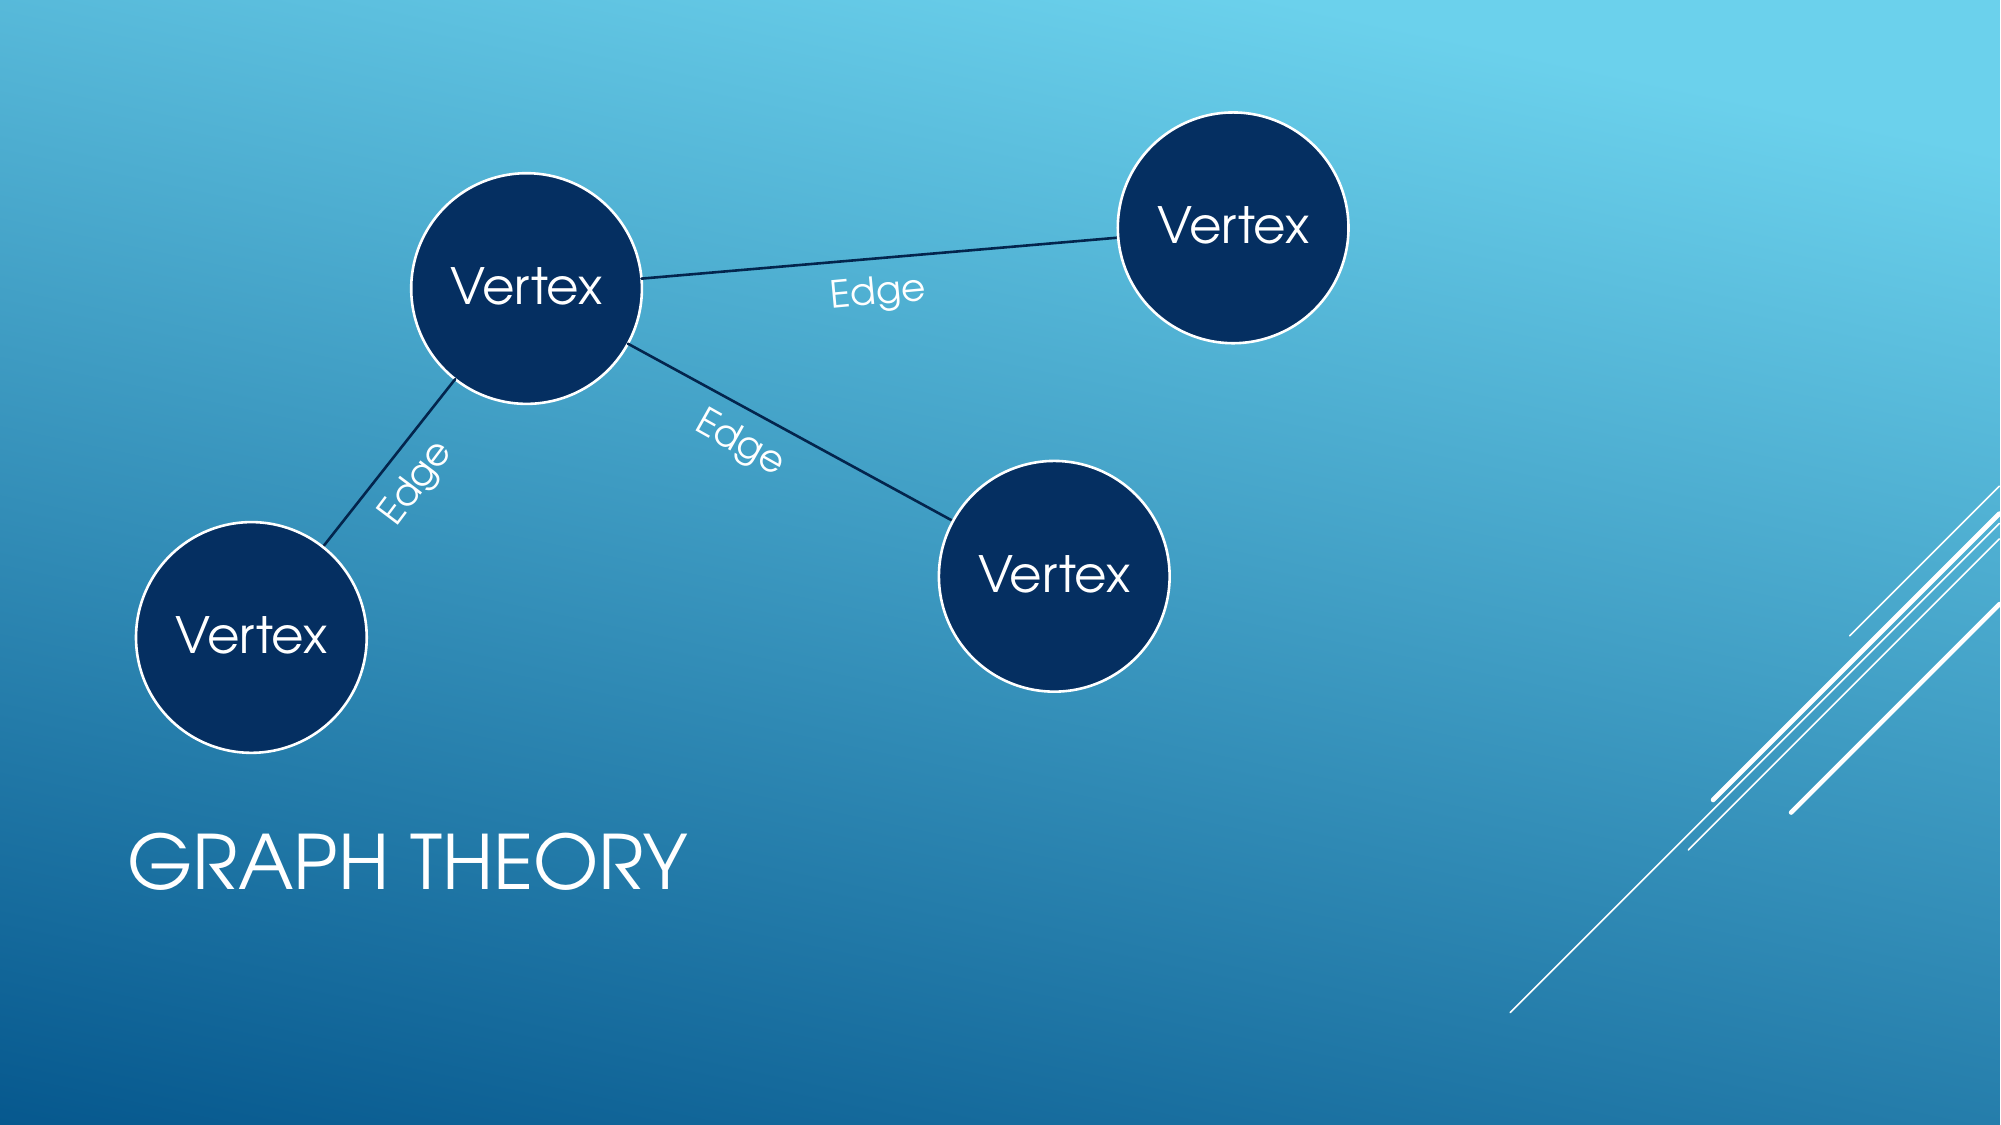

Vertex

Vertex

Vertex

Vertex
Edge
Edge
Edge
# Graph theory